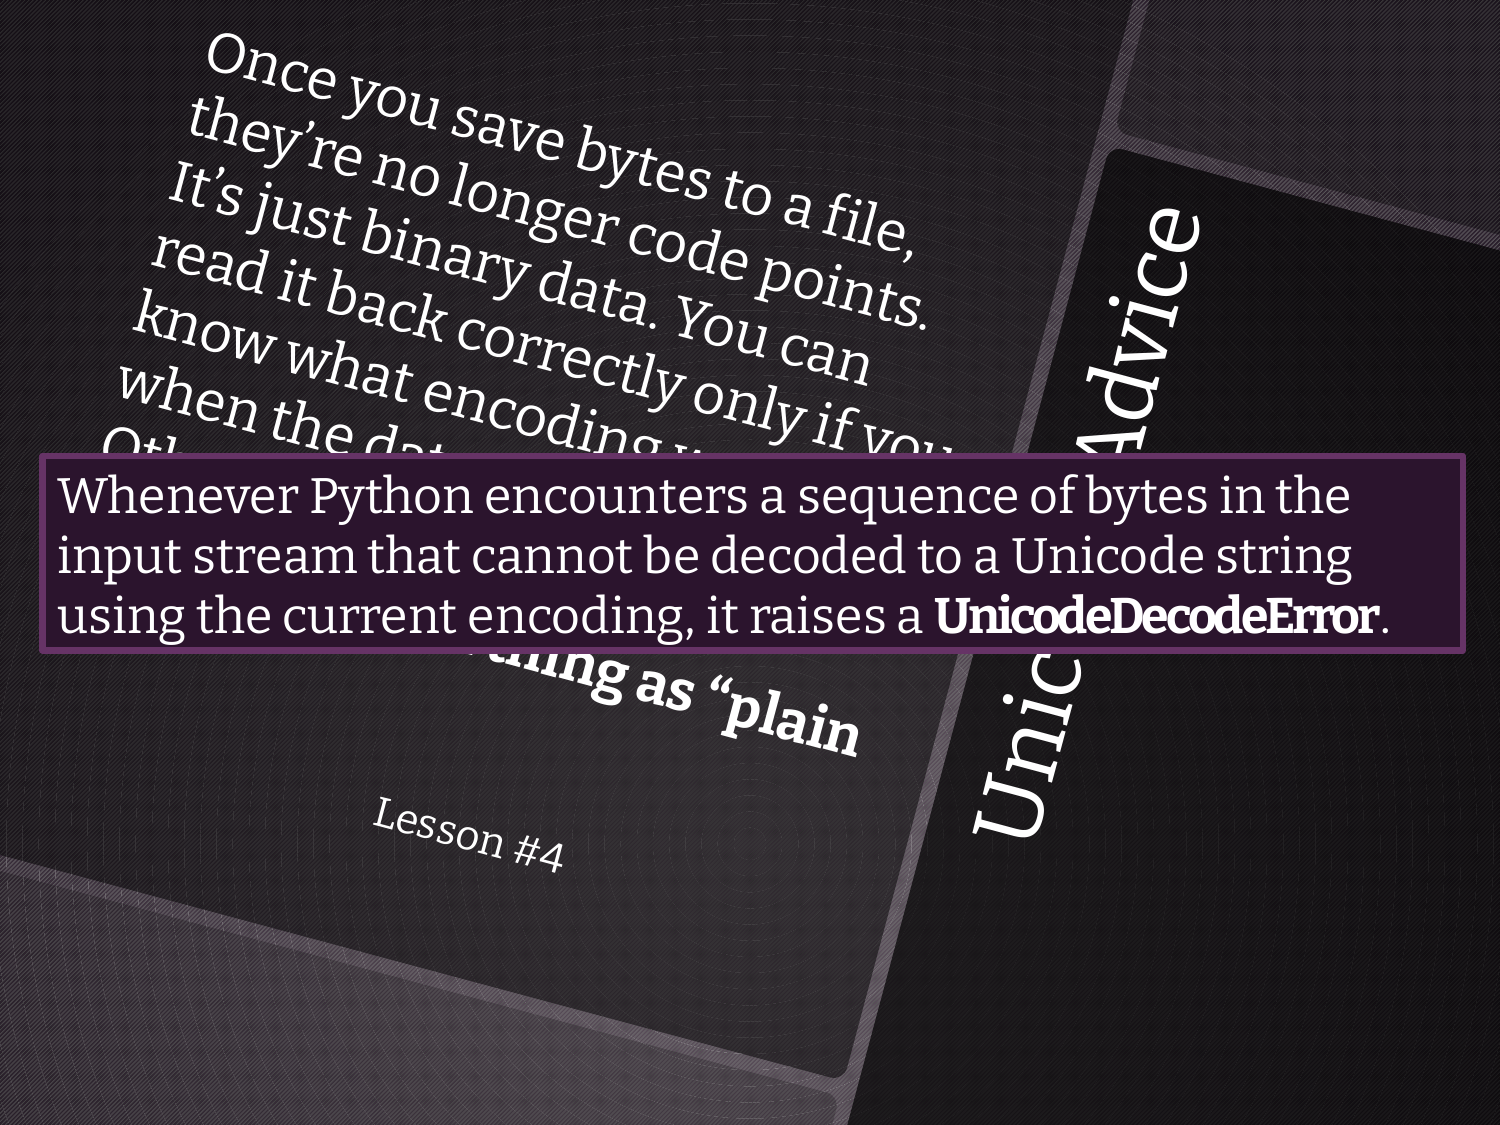

Once you save bytes to a file, they’re no longer code points. It’s just binary data. You can read it back correctly only if you know what encoding was used when the data was written. Otherwise it’s guesswork.
There’s no such thing as “plain text”.
# Unicode Advice
Whenever Python encounters a sequence of bytes in the input stream that cannot be decoded to a Unicode string using the current encoding, it raises a UnicodeDecodeError.
Lesson #4